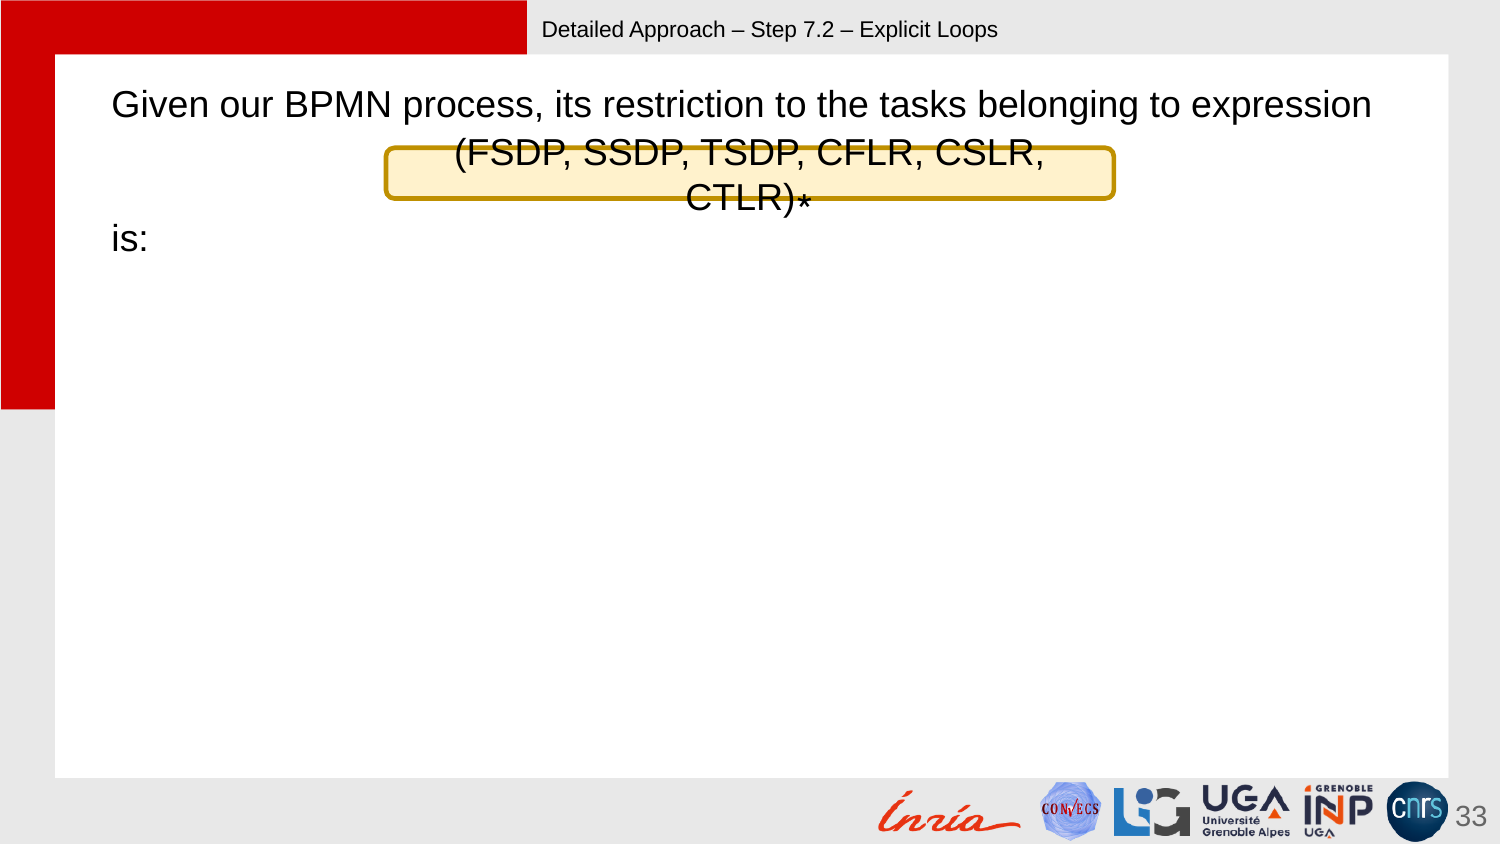

# Detailed Approach – Step 7.2 – Explicit Loops
Given our BPMN process, its restriction to the tasks belonging to expression
(FSDP, SSDP, TSDP, CFLR, CSLR, CTLR)∗
is:
33